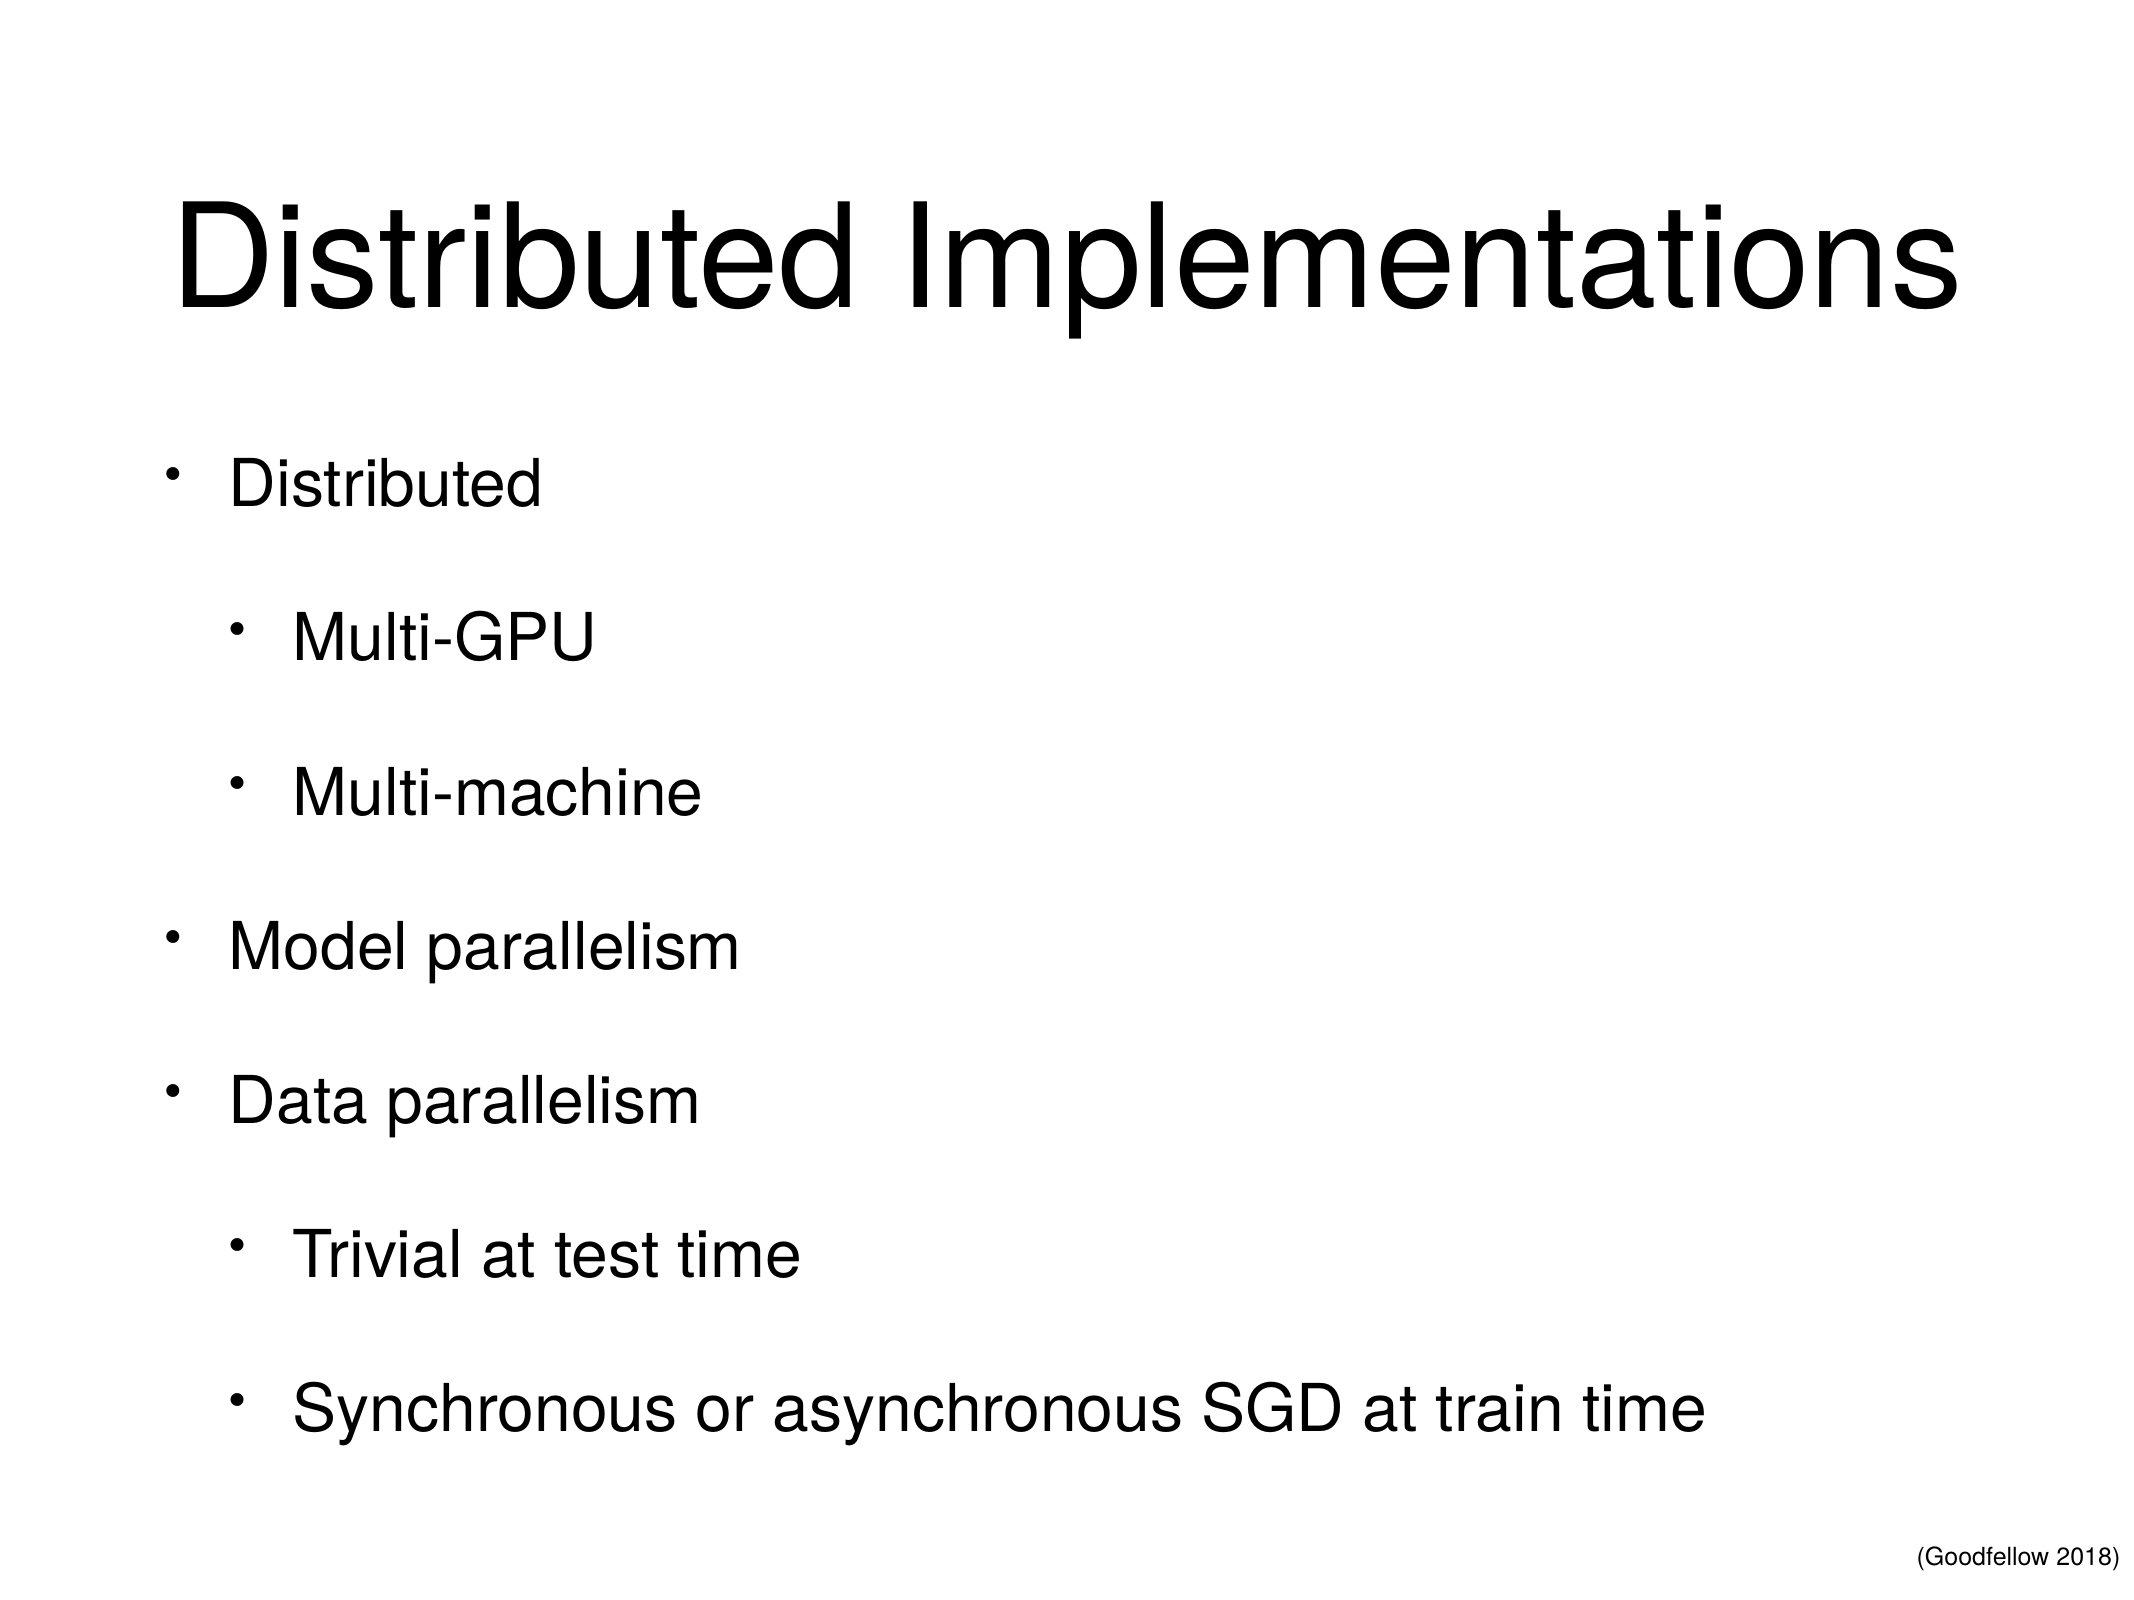

# Distributed Implementations
Distributed
Multi-GPU
Multi-machine
Model parallelism
Data parallelism
Trivial at test time
Synchronous or asynchronous SGD at train time